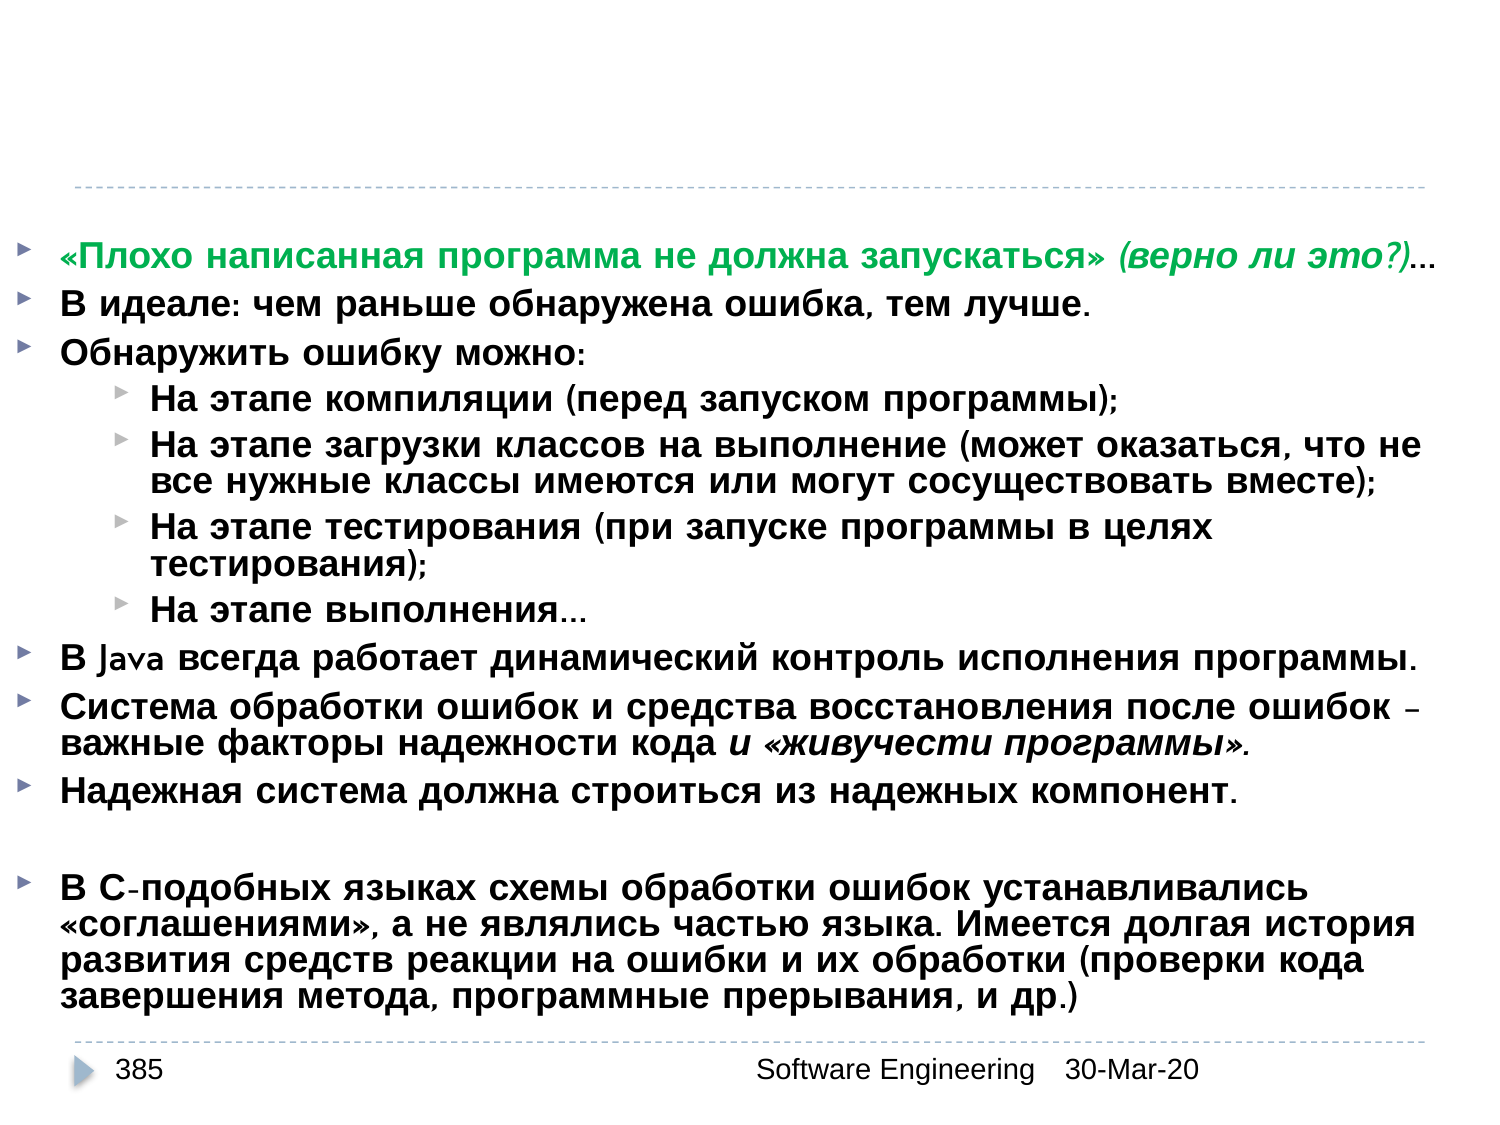

«Плохо написанная программа не должна запускаться» (верно ли это?)...
В идеале: чем раньше обнаружена ошибка, тем лучше.
Обнаружить ошибку можно:
На этапе компиляции (перед запуском программы);
На этапе загрузки классов на выполнение (может оказаться, что не все нужные классы имеются или могут сосуществовать вместе);
На этапе тестирования (при запуске программы в целях тестирования);
На этапе выполнения...
В Java всегда работает динамический контроль исполнения программы.
Система обработки ошибок и средства восстановления после ошибок – важные факторы надежности кода и «живучести программы».
Надежная система должна строиться из надежных компонент.

В С-подобных языках схемы обработки ошибок устанавливались «соглашениями», а не являлись частью языка. Имеется долгая история развития средств реакции на ошибки и их обработки (проверки кода завершения метода, программные прерывания, и др.)

385
Software Engineering
30-Mar-20